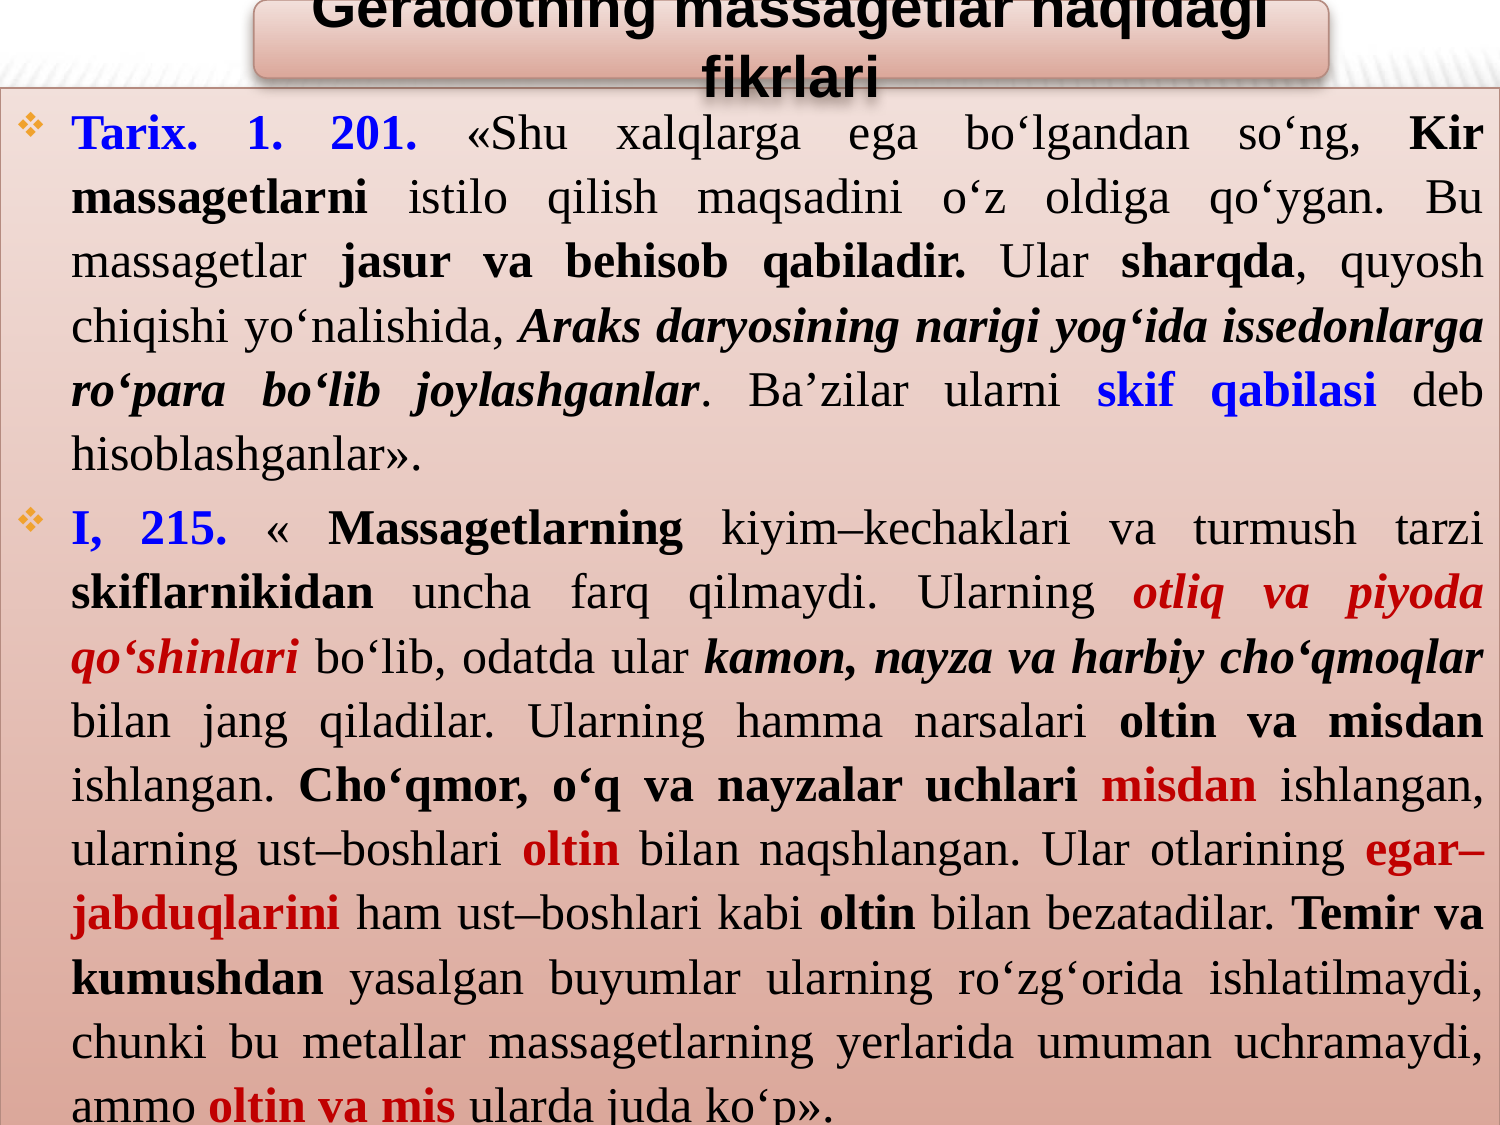

Geradotning massagetlar haqidagi fikrlari
Tarix. 1. 201. «Shu xalqlarga ega bo‘lgandan so‘ng, Kir massagetlarni istilo qilish maqsadini o‘z oldiga qo‘ygan. Bu massagetlar jasur va behisob qabiladir. Ular sharqda, quyosh chiqishi yo‘nalishida, Araks daryosining narigi yog‘ida issedonlarga ro‘para bo‘lib joylashganlar. Ba’zilar ularni skif qabilasi deb hisoblashganlar».
I, 215. « Massagetlarning kiyim–kechaklari va turmush tarzi skiflarnikidan uncha farq qilmaydi. Ularning otliq va piyoda qo‘shinlari bo‘lib, odatda ular kamon, nayza va harbiy cho‘qmoqlar bilan jang qiladilar. Ularning hamma narsalari oltin va misdan ishlangan. Cho‘qmor, o‘q va nayzalar uchlari misdan ishlangan, ularning ust–boshlari oltin bilan naqshlangan. Ular otlarining egar–jabduqlarini ham ust–boshlari kabi oltin bilan bezatadilar. Temir va kumushdan yasalgan buyumlar ularning ro‘zg‘orida ishlatilmaydi, chunki bu metallar massagetlarning yerlarida umuman uchramaydi, ammo oltin va mis ularda juda ko‘p».